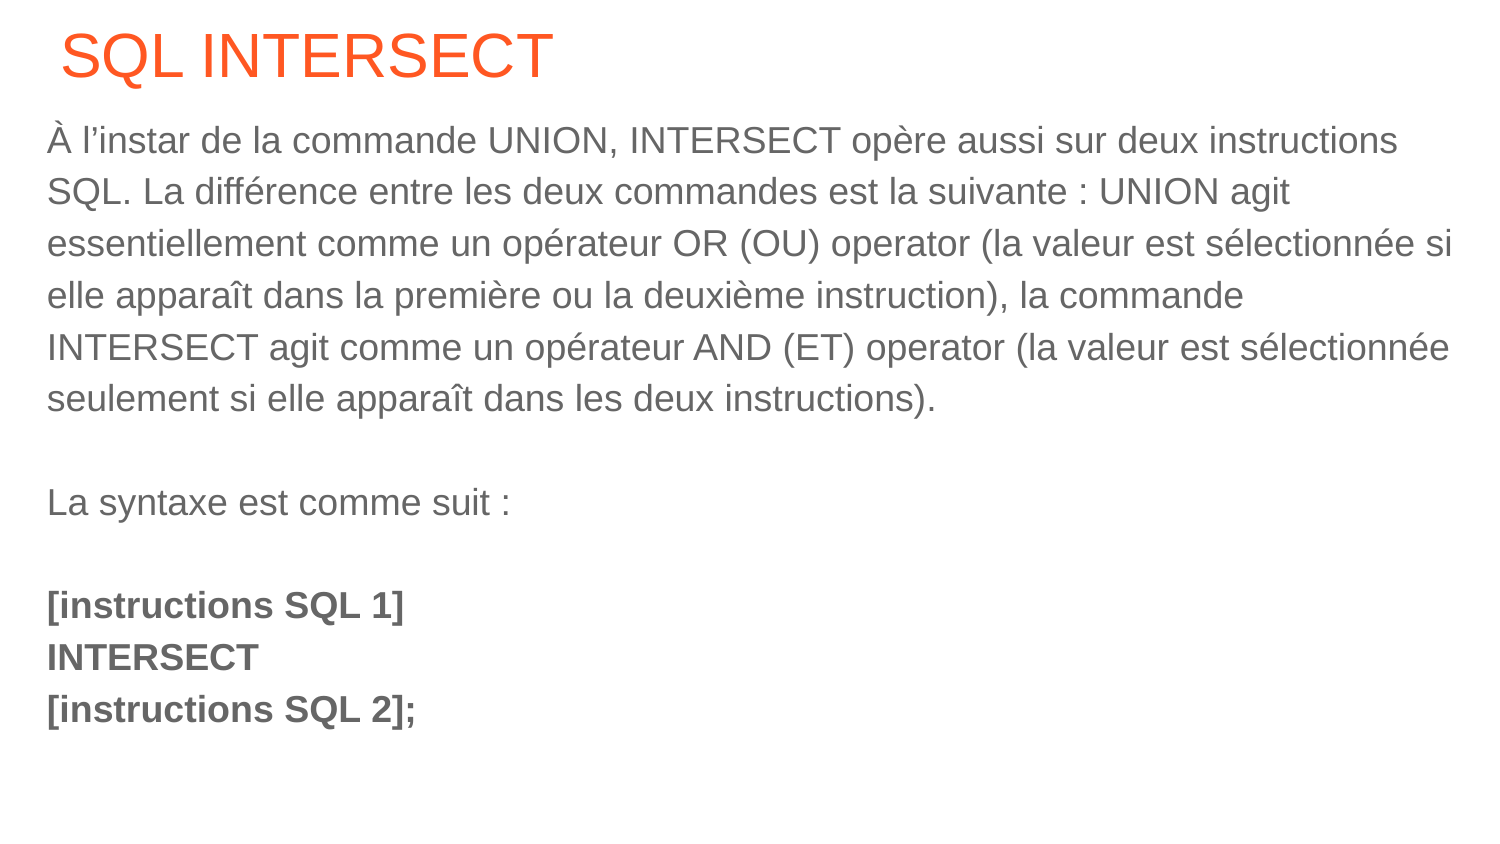

# SQL INTERSECT
À l’instar de la commande UNION, INTERSECT opère aussi sur deux instructions SQL. La différence entre les deux commandes est la suivante : UNION agit essentiellement comme un opérateur OR (OU) operator (la valeur est sélectionnée si elle apparaît dans la première ou la deuxième instruction), la commande INTERSECT agit comme un opérateur AND (ET) operator (la valeur est sélectionnée seulement si elle apparaît dans les deux instructions).
La syntaxe est comme suit :
[instructions SQL 1]
INTERSECT
[instructions SQL 2];